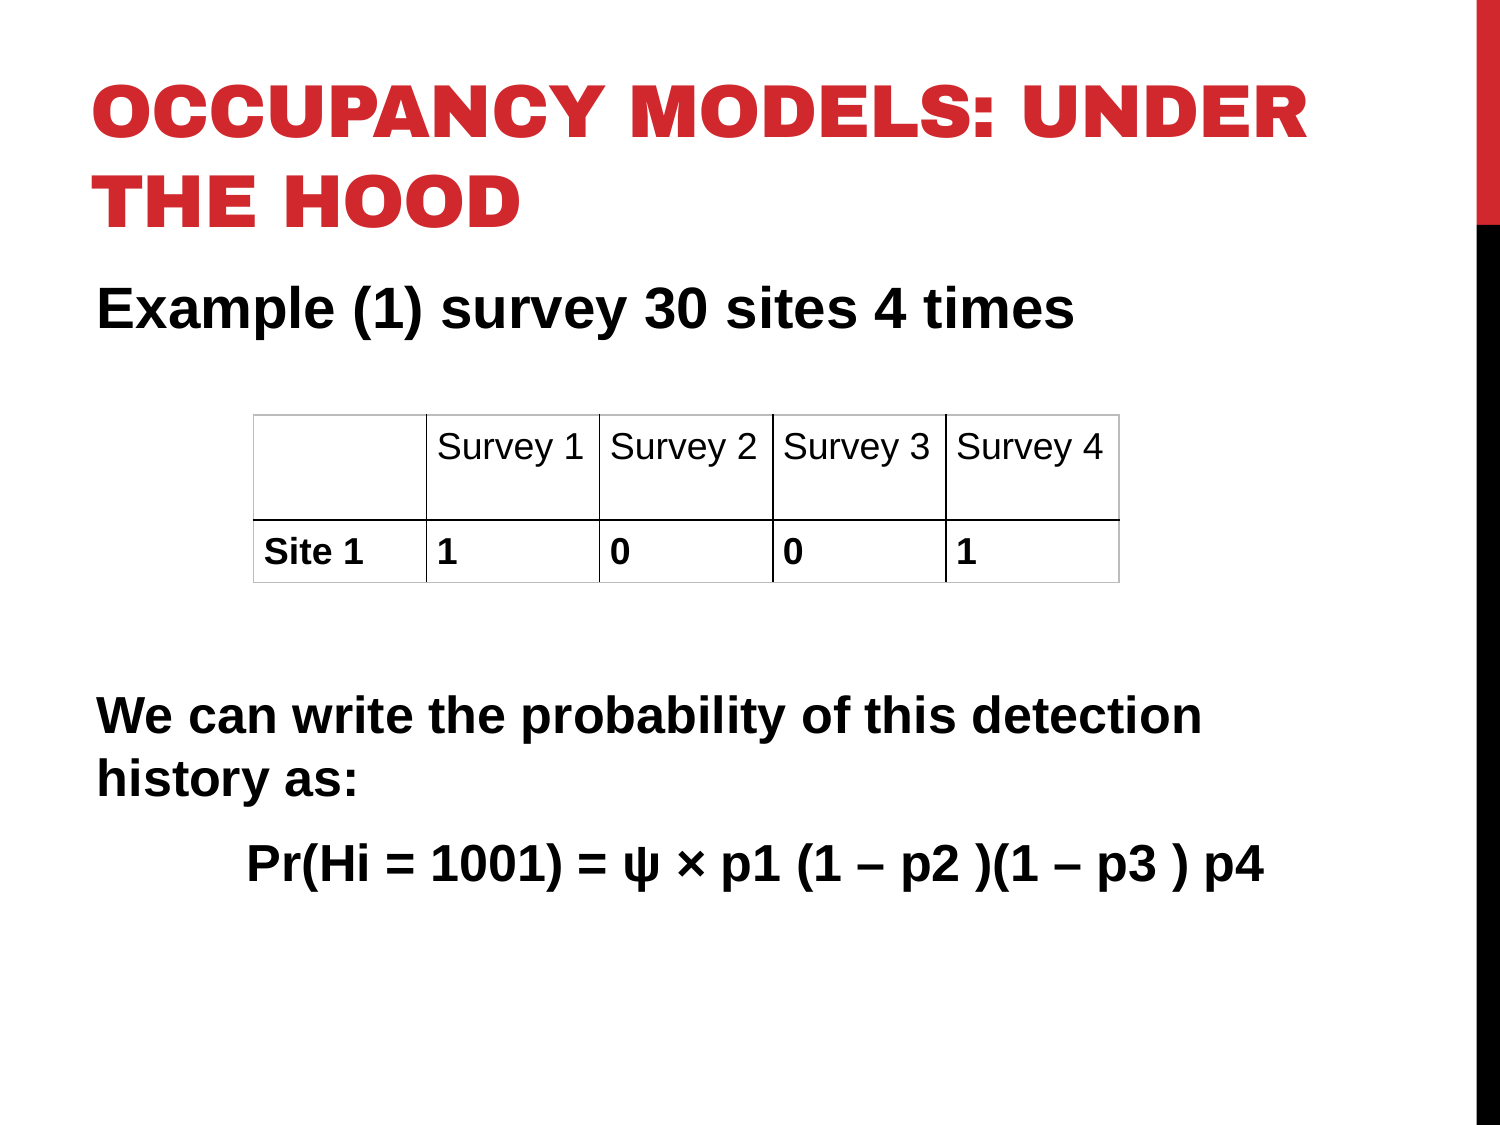

# Occupancy models: under the hood
Example (1) survey 30 sites 4 times

We can write the probability of this detection history as:
	Pr(Hi = 1001) = ψ × p1 (1 – p2 )(1 – p3 ) p4
|  | Survey 1 | Survey 2 | Survey 3 | Survey 4 |
| --- | --- | --- | --- | --- |
| Site 1 | 1 | 0 | 0 | 1 |